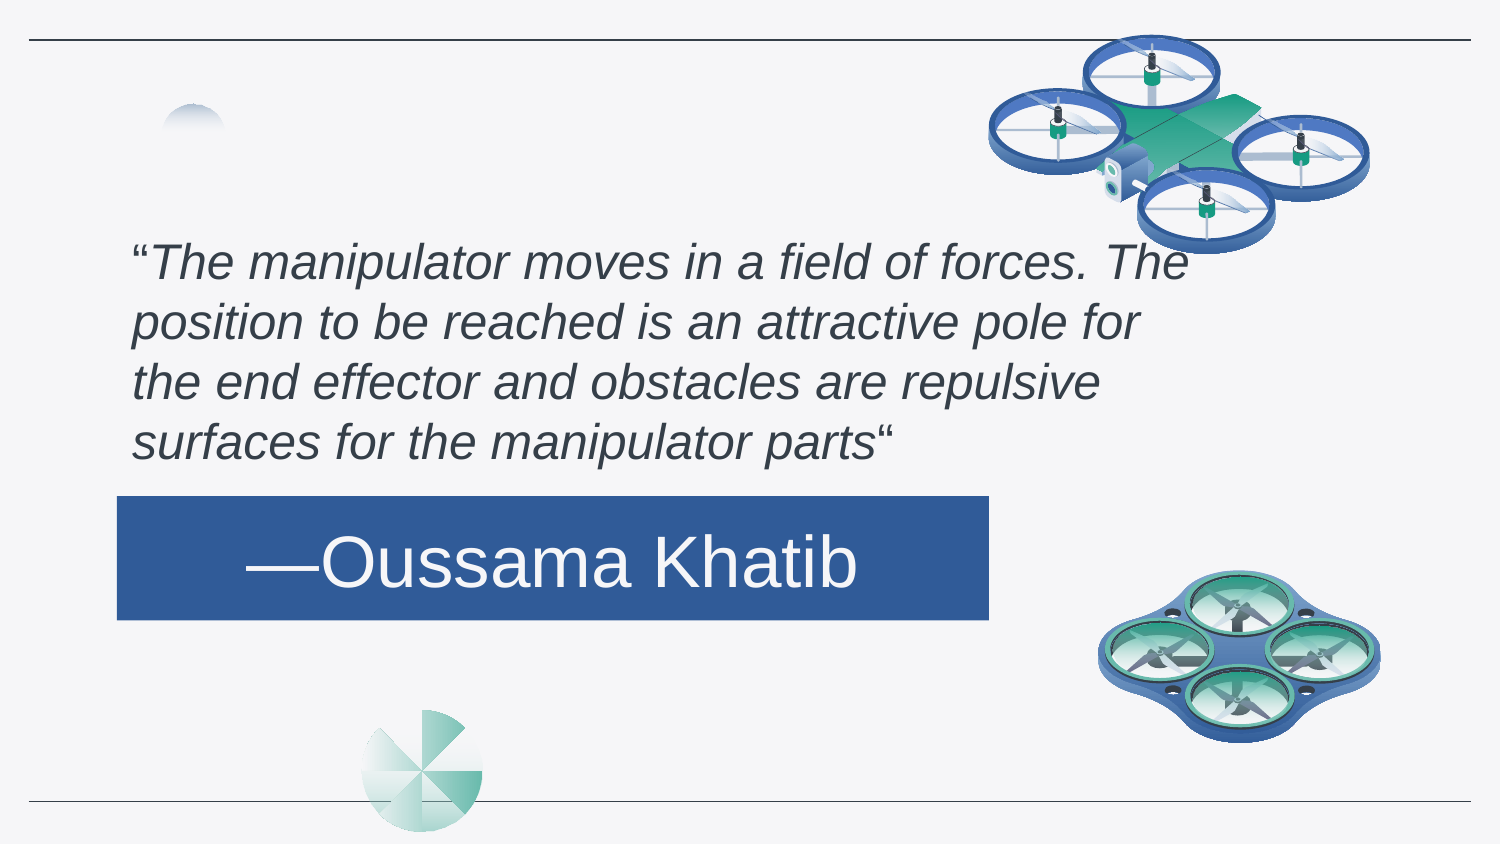

“The manipulator moves in a field of forces. The position to be reached is an attractive pole for the end effector and obstacles are repulsive surfaces for the manipulator parts“
# —Oussama Khatib